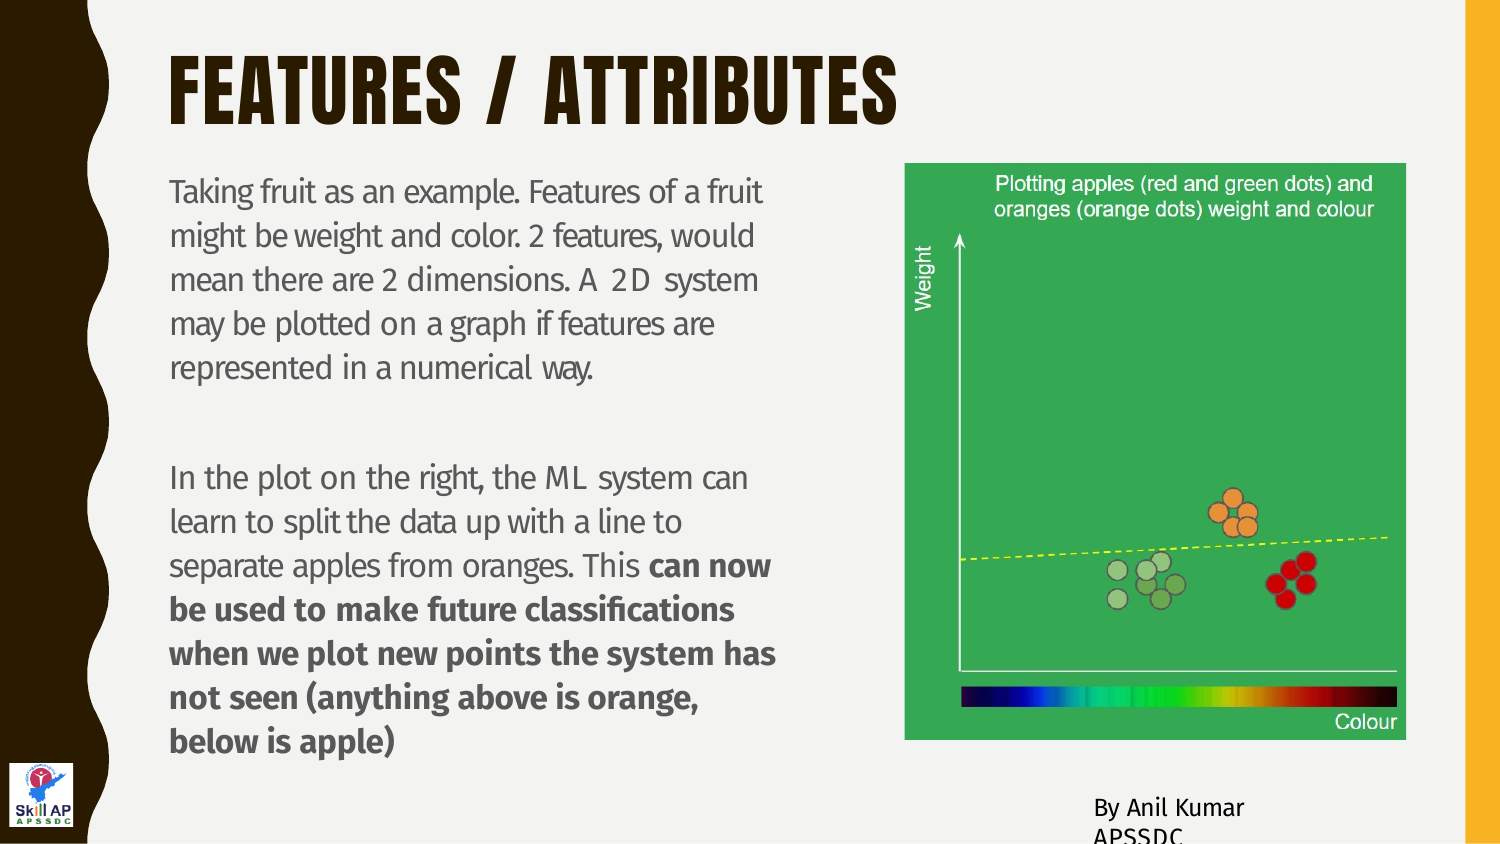

# FEATURES / ATTRIBUTES

Taking fruit as an example. Features of a fruit  might be weight and color. 2 features, would  mean there are 2 dimensions. A 2D system  may be plotted on a graph if features are  represented in a numerical way.

In the plot on the right, the ML system can  learn to split the data up with a line to  separate apples from oranges. This can now  be used to make future classifications  when we plot new points the system has  not seen (anything above is orange,  below is apple)

By Anil Kumar APSSDC
39